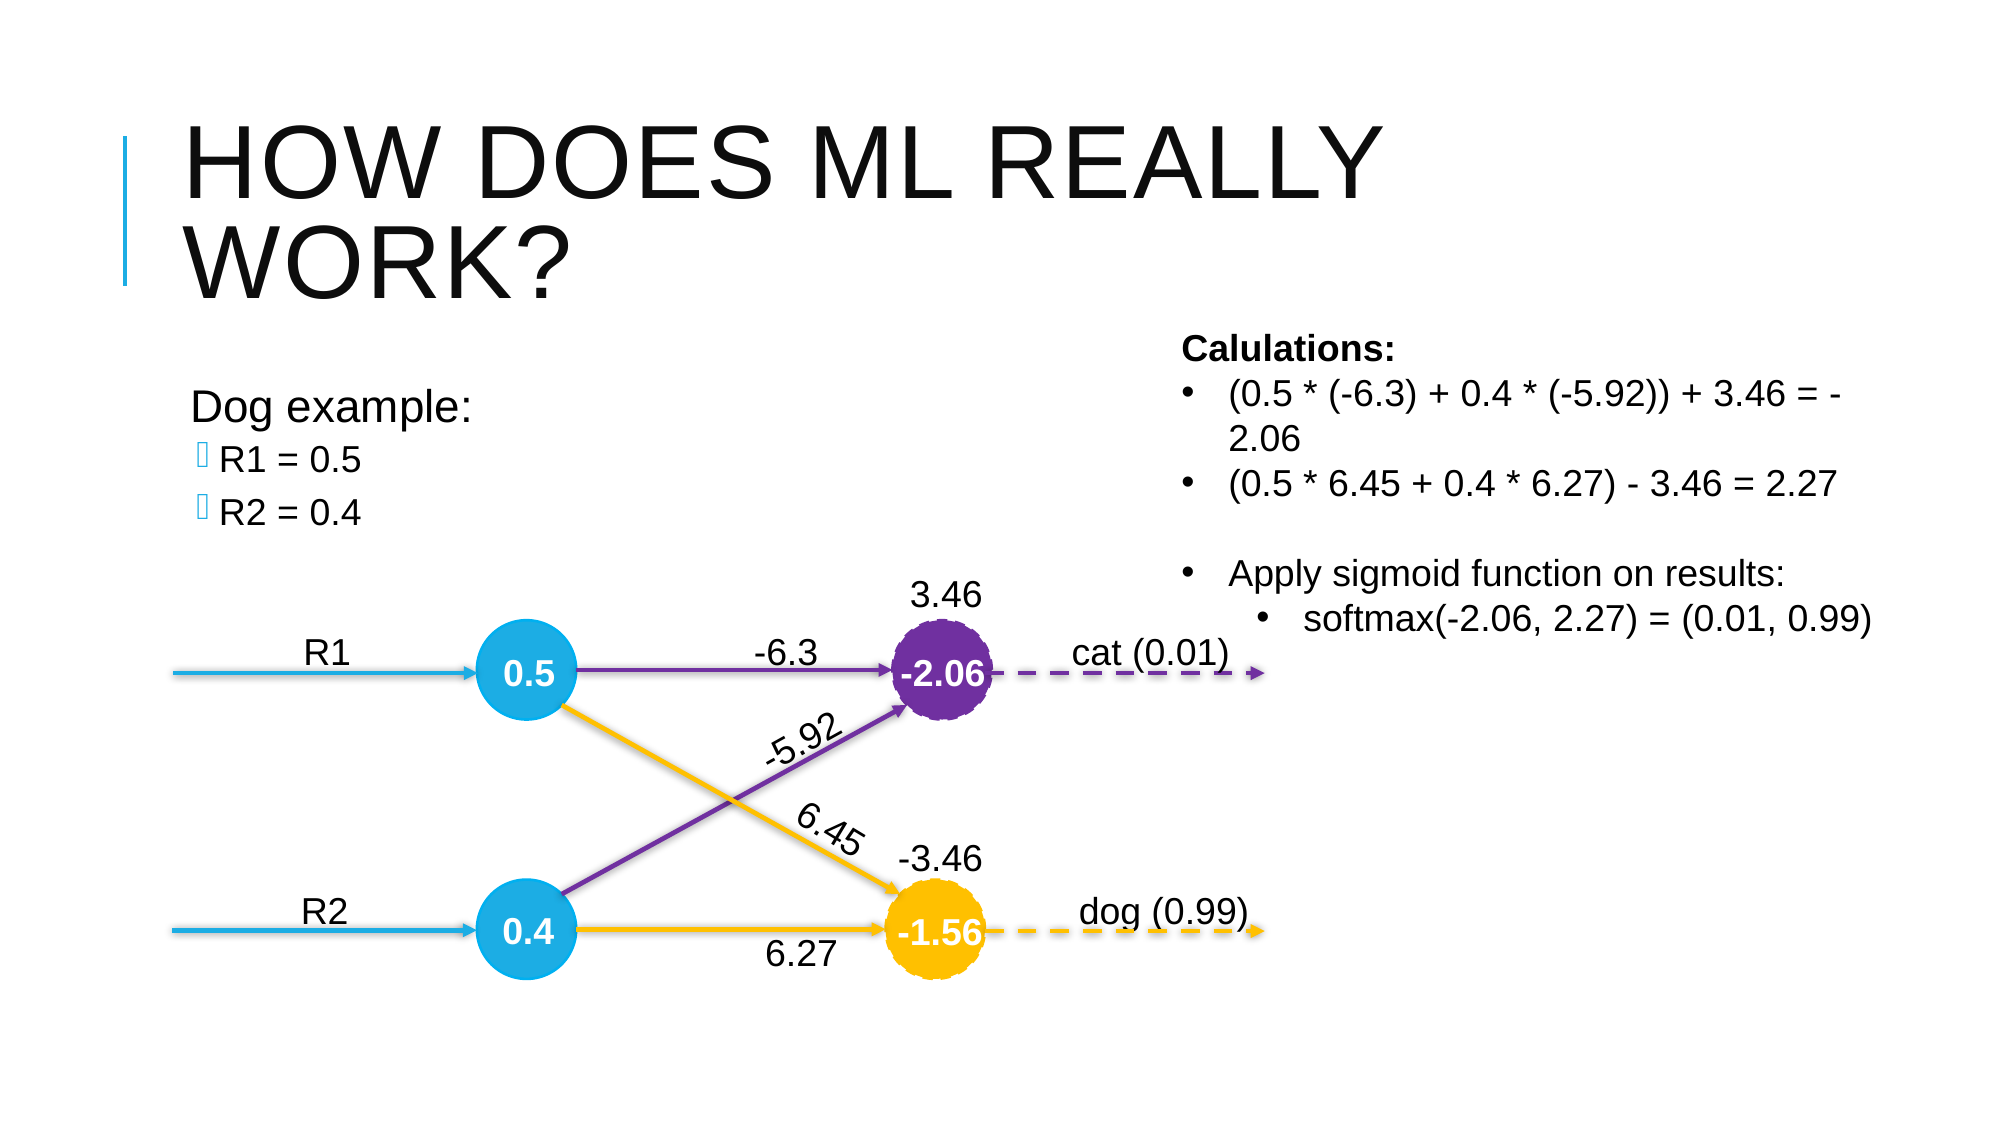

# How does ML really work?
Calulations:
(0.5 * (-6.3) + 0.4 * (-5.92)) + 3.46 = -2.06
(0.5 * 6.45 + 0.4 * 6.27) - 3.46 = 2.27

Apply sigmoid function on results:
softmax(-2.06, 2.27) = (0.01, 0.99)

Dog example:
R1 = 0.5
R2 = 0.4

3.46

-6.3
cat (0.01)

R1
0.5
-2.06
-5.92
6.45
-3.46
dog (0.99)

R2
0.4
-1.56
6.27